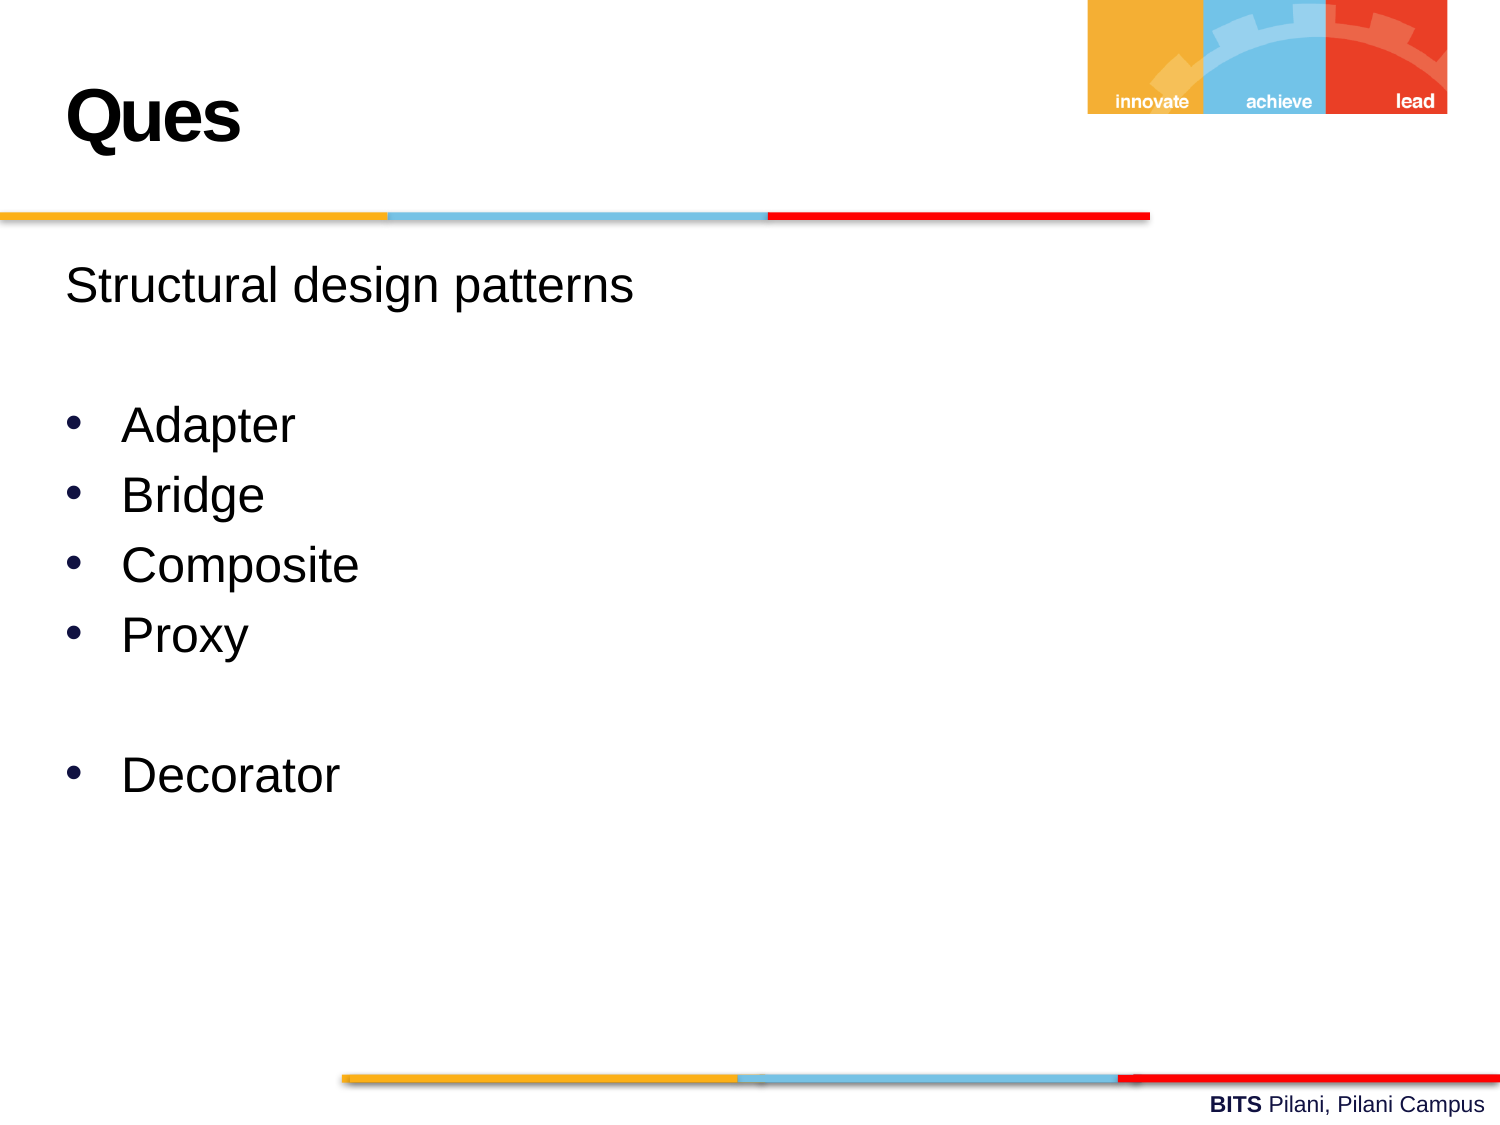

Ques
Structural design patterns

Adapter
Bridge
Composite
Proxy

Decorator